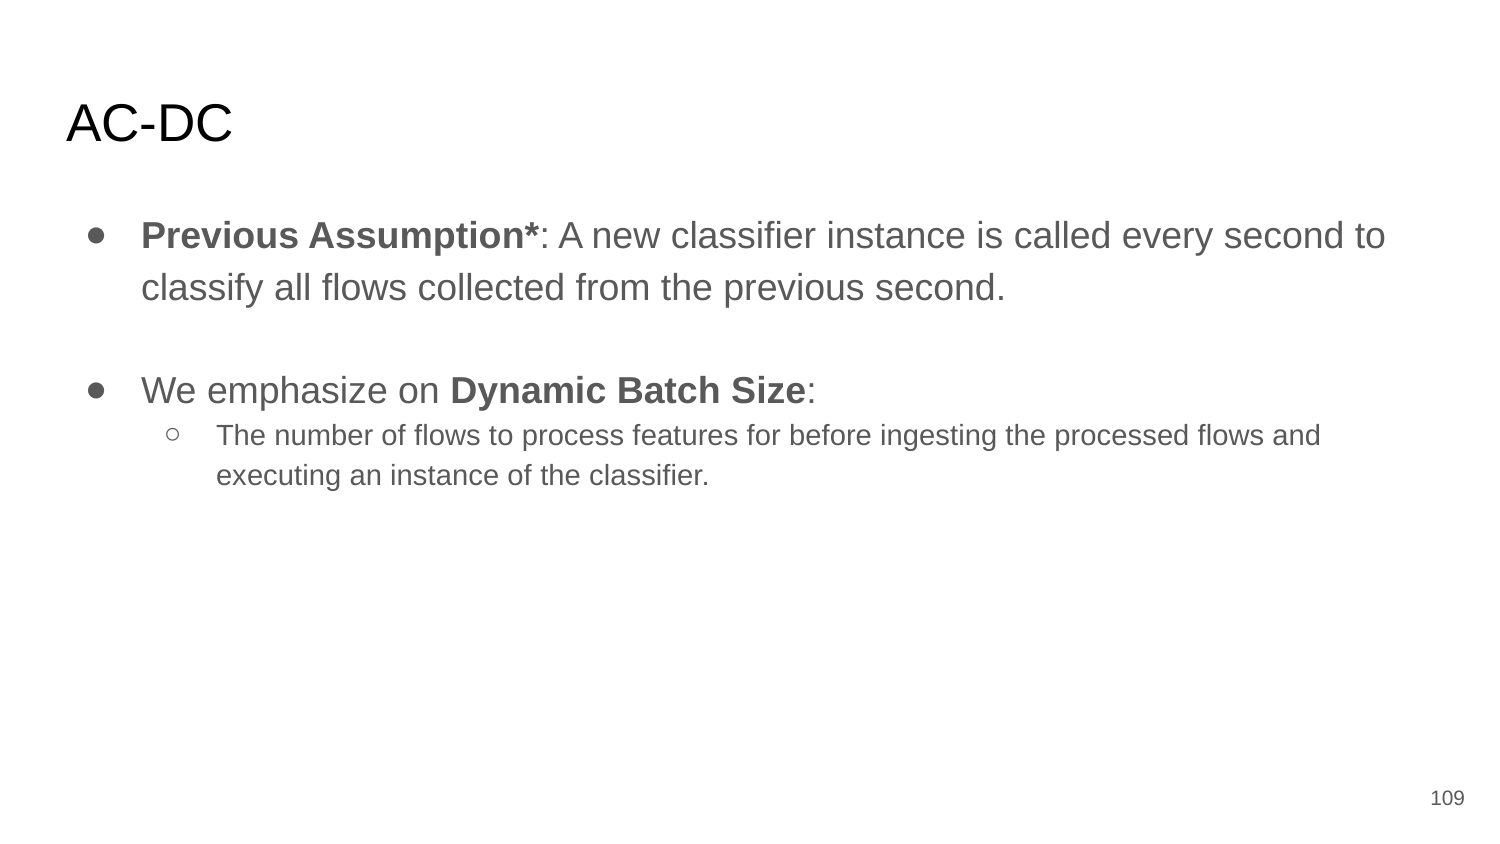

# AC-DC
Previous Assumption*: A new classifier instance is called every second to classify all flows collected from the previous second.

We emphasize on Dynamic Batch Size:
The number of flows to process features for before ingesting the processed flows and executing an instance of the classifier.
109